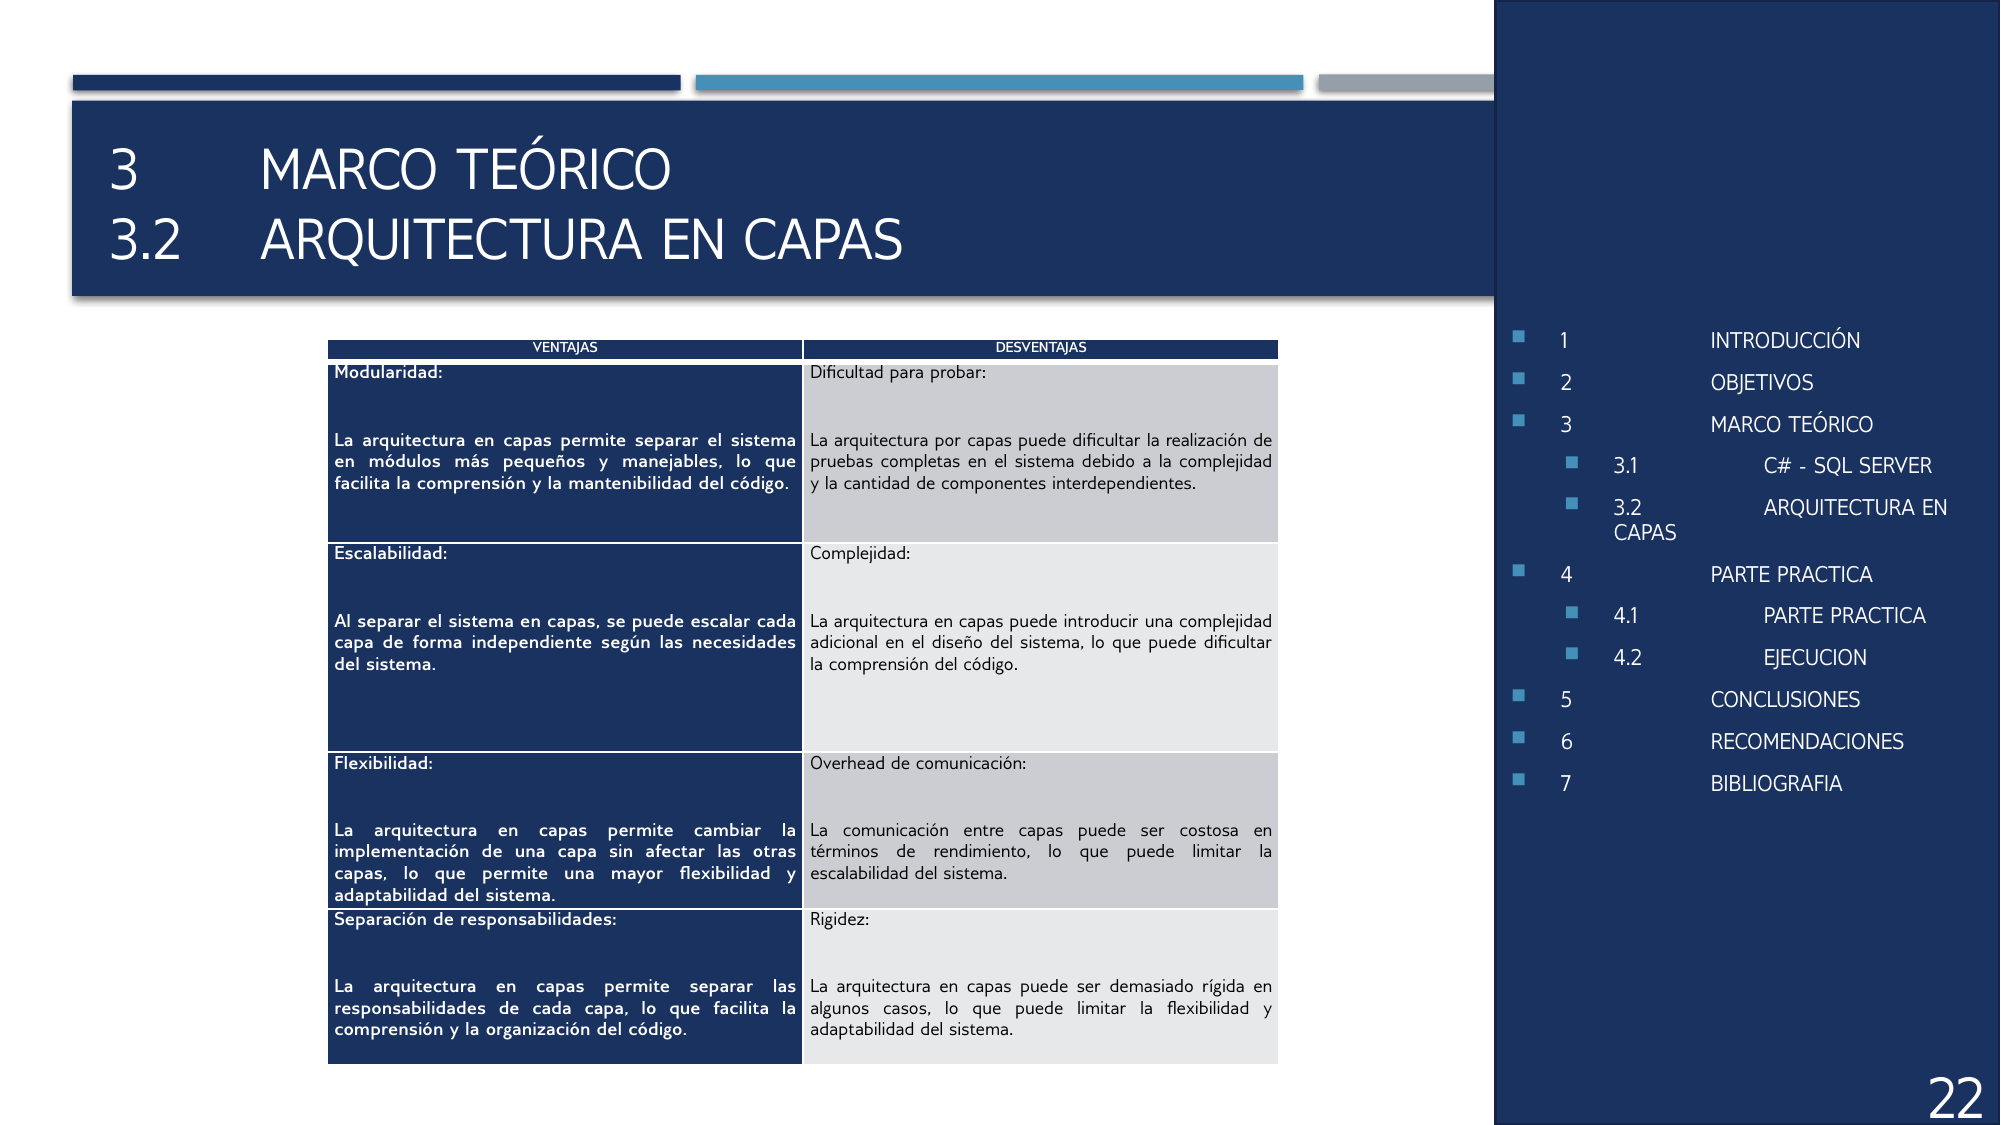

1	INTRODUCCIÓN
2	OBJETIVOS
3	MARCO TEÓRICO
3.1	C# - SQL SERVER
3.2	ARQUITECTURA EN CAPAS
4	PARTE PRACTICA
4.1	PARTE PRACTICA
4.2	EJECUCION
5	CONCLUSIONES
6	RECOMENDACIONES
7	BIBLIOGRAFIA
# 3	MARCO TEÓRICO 3.2	ARQUITECTURA EN CAPAS
| VENTAJAS | DESVENTAJAS |
| --- | --- |
| Modularidad: La arquitectura en capas permite separar el sistema en módulos más pequeños y manejables, lo que facilita la comprensión y la mantenibilidad del código. | Dificultad para probar: La arquitectura por capas puede dificultar la realización de pruebas completas en el sistema debido a la complejidad y la cantidad de componentes interdependientes. |
| Escalabilidad: Al separar el sistema en capas, se puede escalar cada capa de forma independiente según las necesidades del sistema. | Complejidad: La arquitectura en capas puede introducir una complejidad adicional en el diseño del sistema, lo que puede dificultar la comprensión del código. |
| Flexibilidad: La arquitectura en capas permite cambiar la implementación de una capa sin afectar las otras capas, lo que permite una mayor flexibilidad y adaptabilidad del sistema. | Overhead de comunicación: La comunicación entre capas puede ser costosa en términos de rendimiento, lo que puede limitar la escalabilidad del sistema. |
| Separación de responsabilidades: La arquitectura en capas permite separar las responsabilidades de cada capa, lo que facilita la comprensión y la organización del código. | Rigidez: La arquitectura en capas puede ser demasiado rígida en algunos casos, lo que puede limitar la flexibilidad y adaptabilidad del sistema. |
22